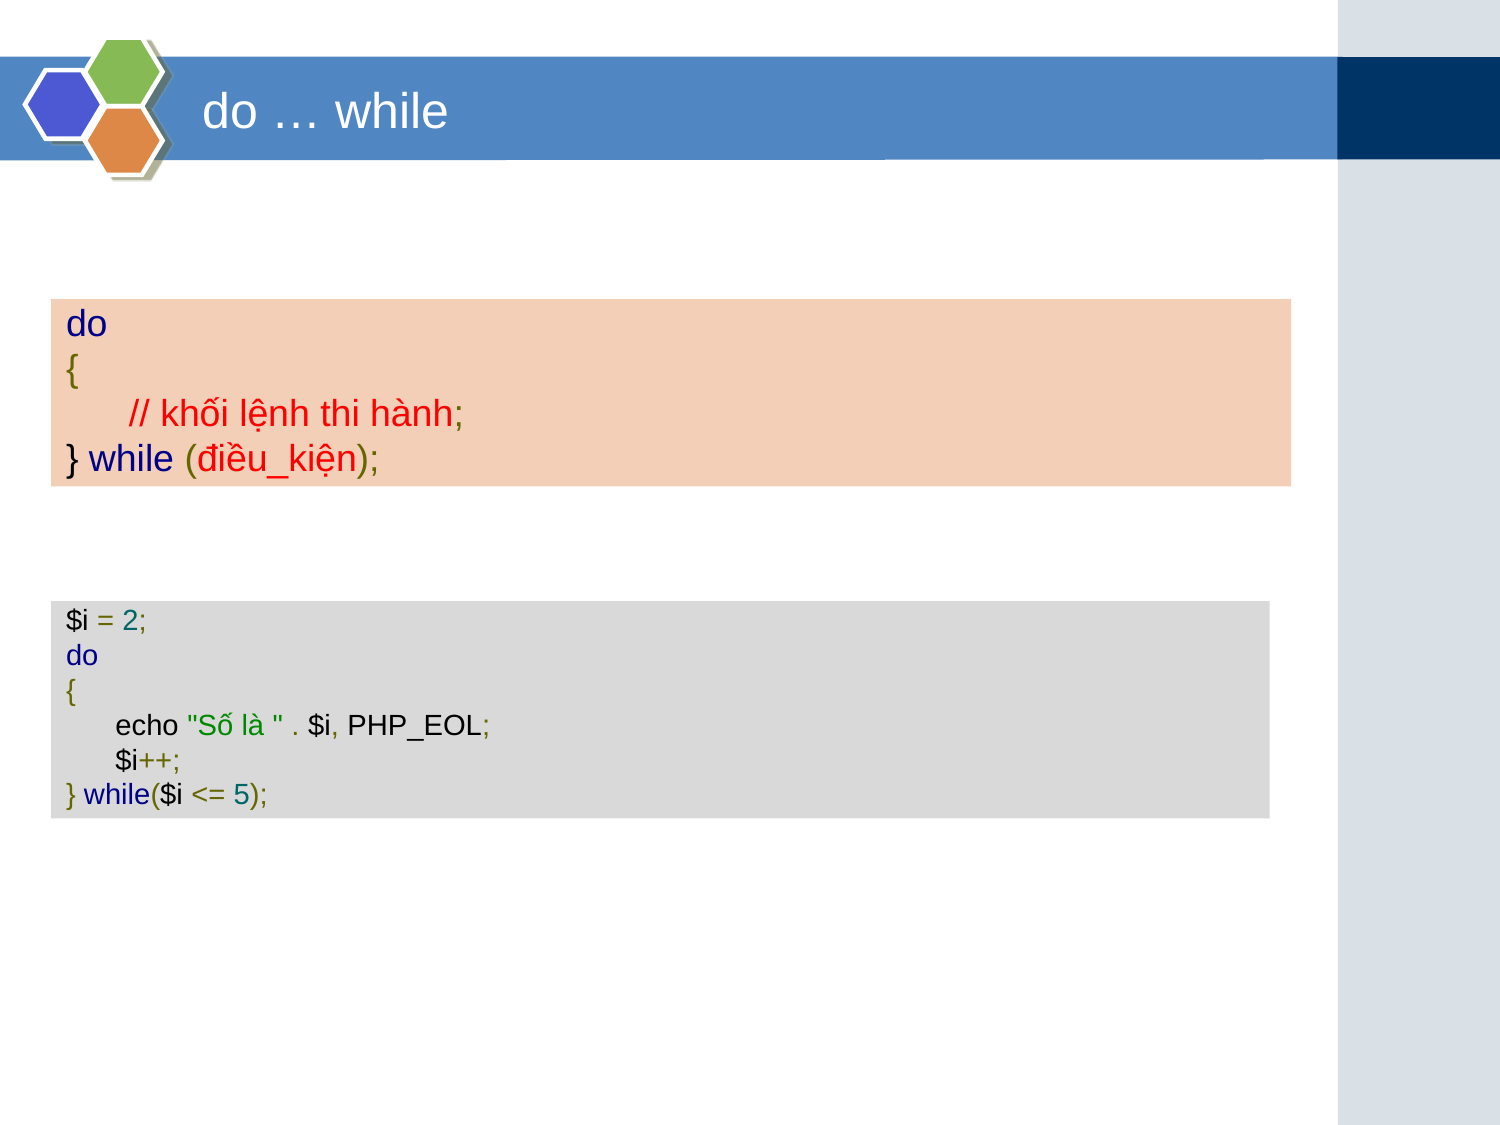

# do … while
do
{
      // khối lệnh thi hành;
} while (điều_kiện);
$i = 2;
do
{
      echo "Số là " . $i, PHP_EOL;
      $i++;
} while($i <= 5);